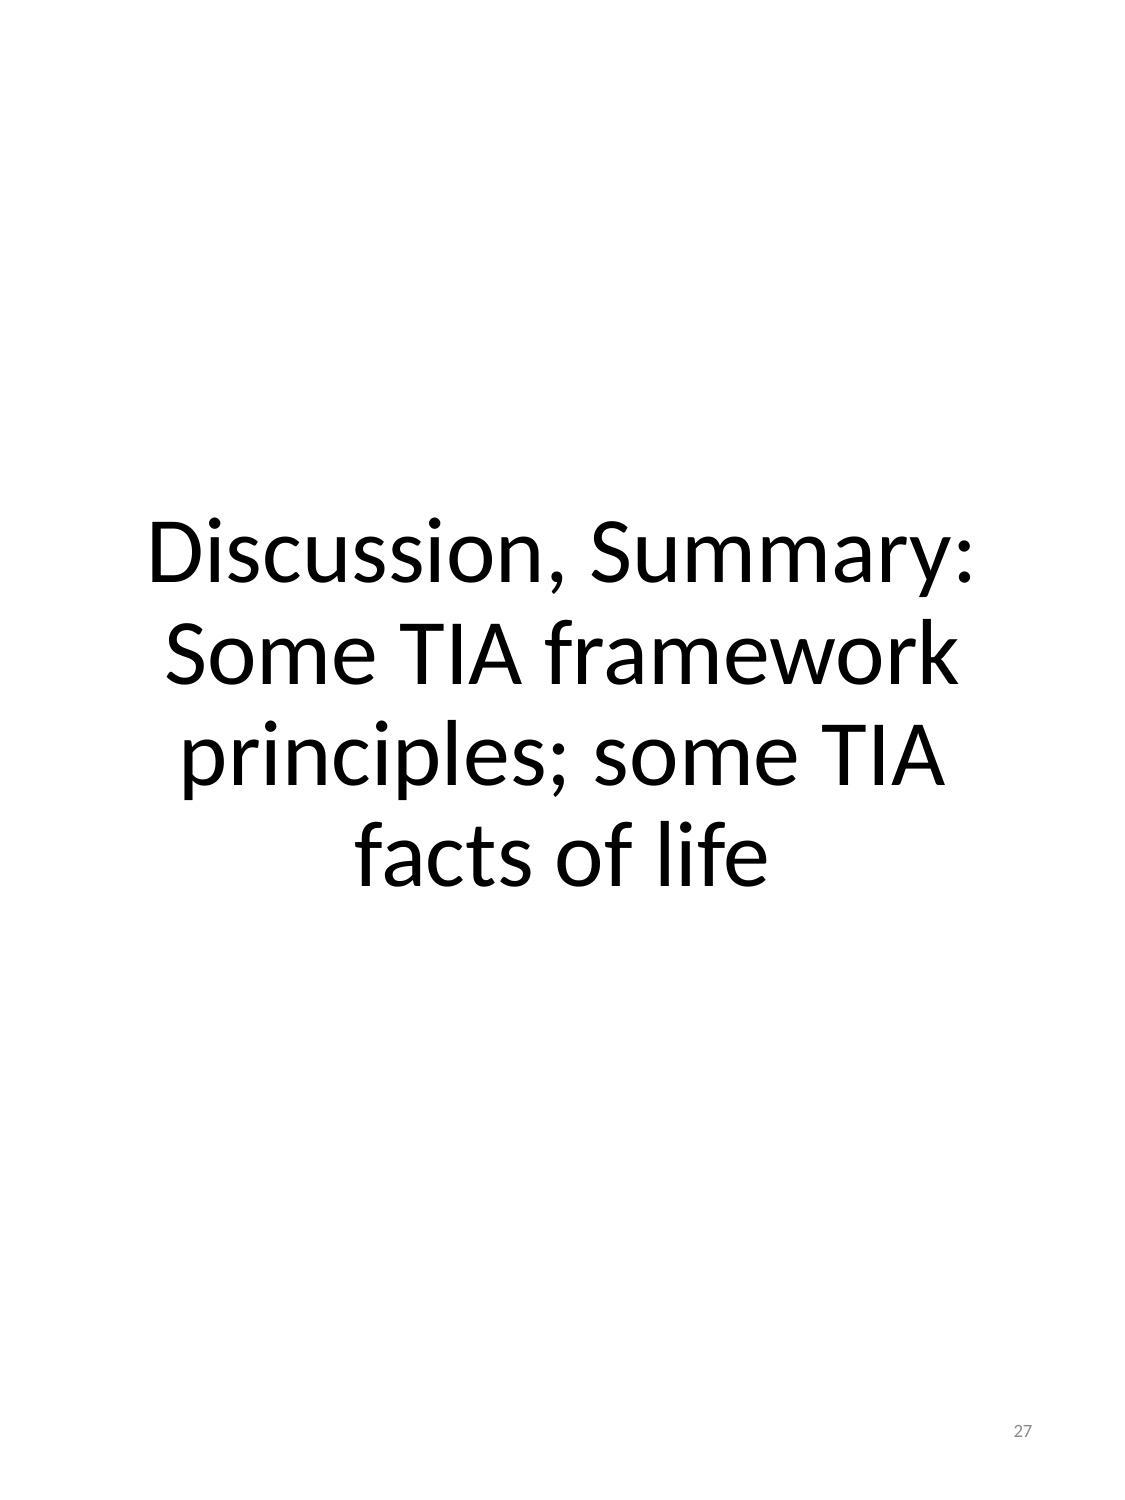

# Discussion, Summary: Some TIA framework principles; some TIA facts of life
27